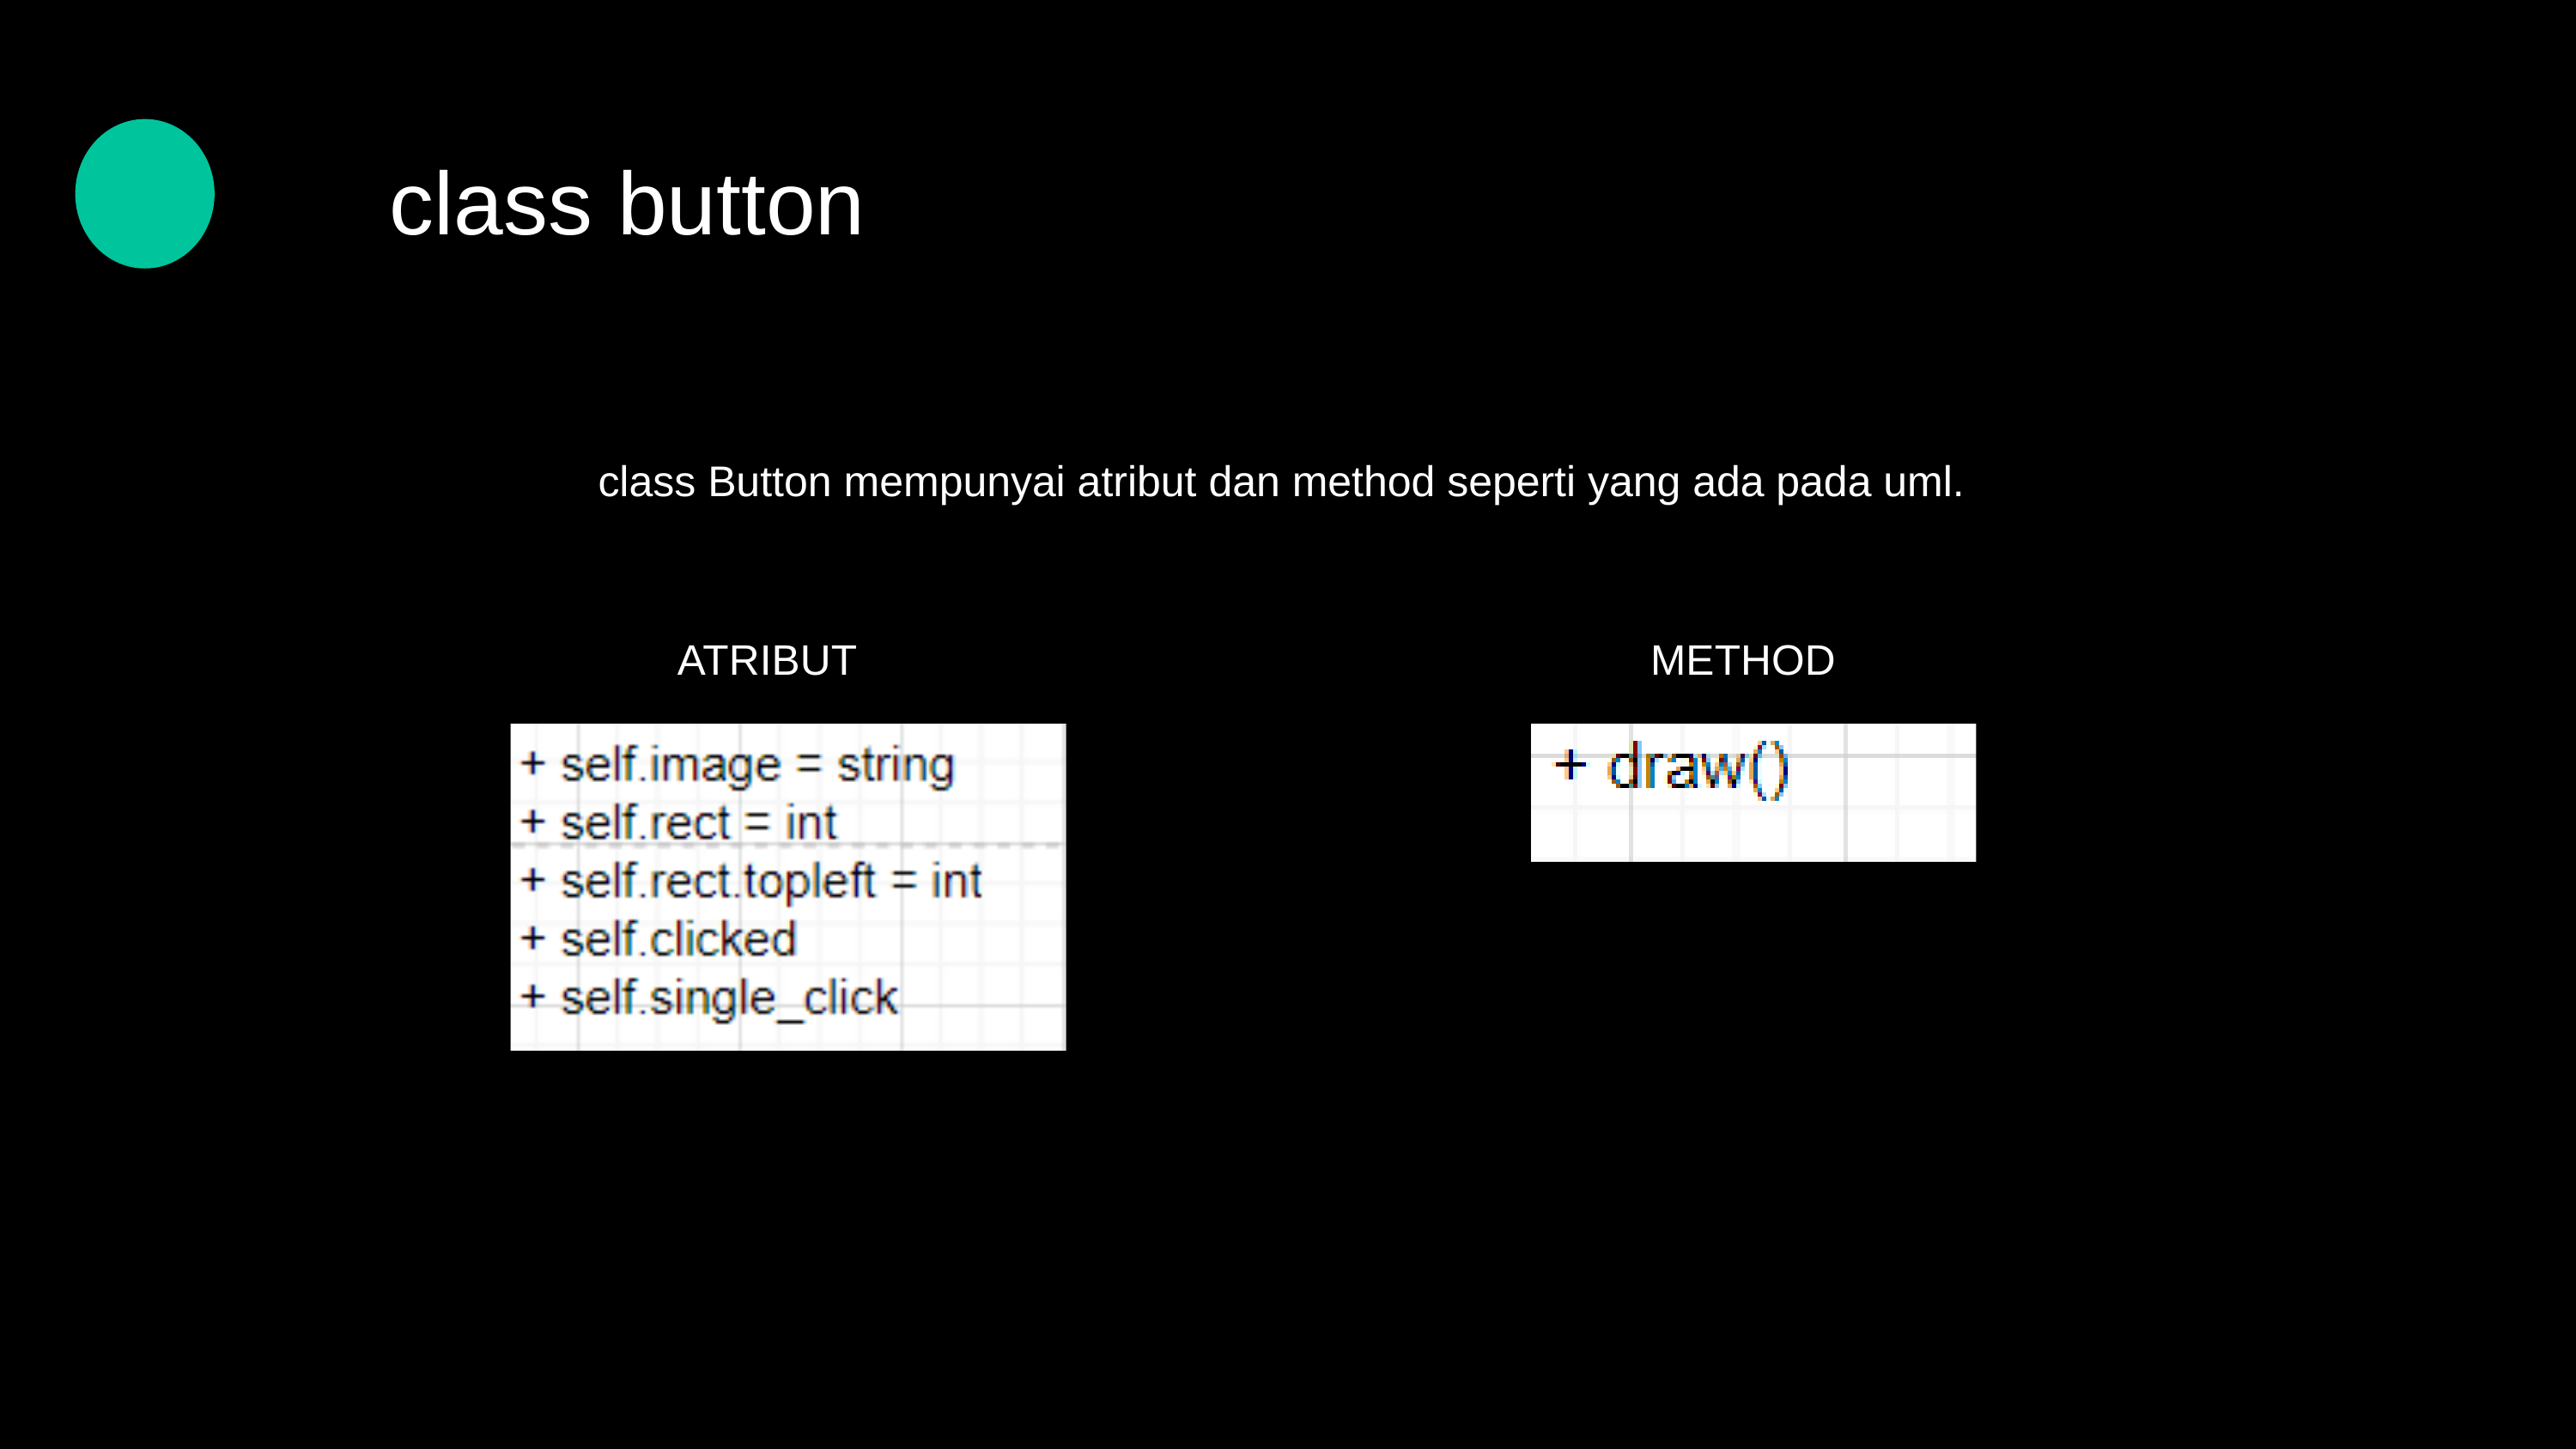

class button
class Button mempunyai atribut dan method seperti yang ada pada uml.
ATRIBUT
METHOD